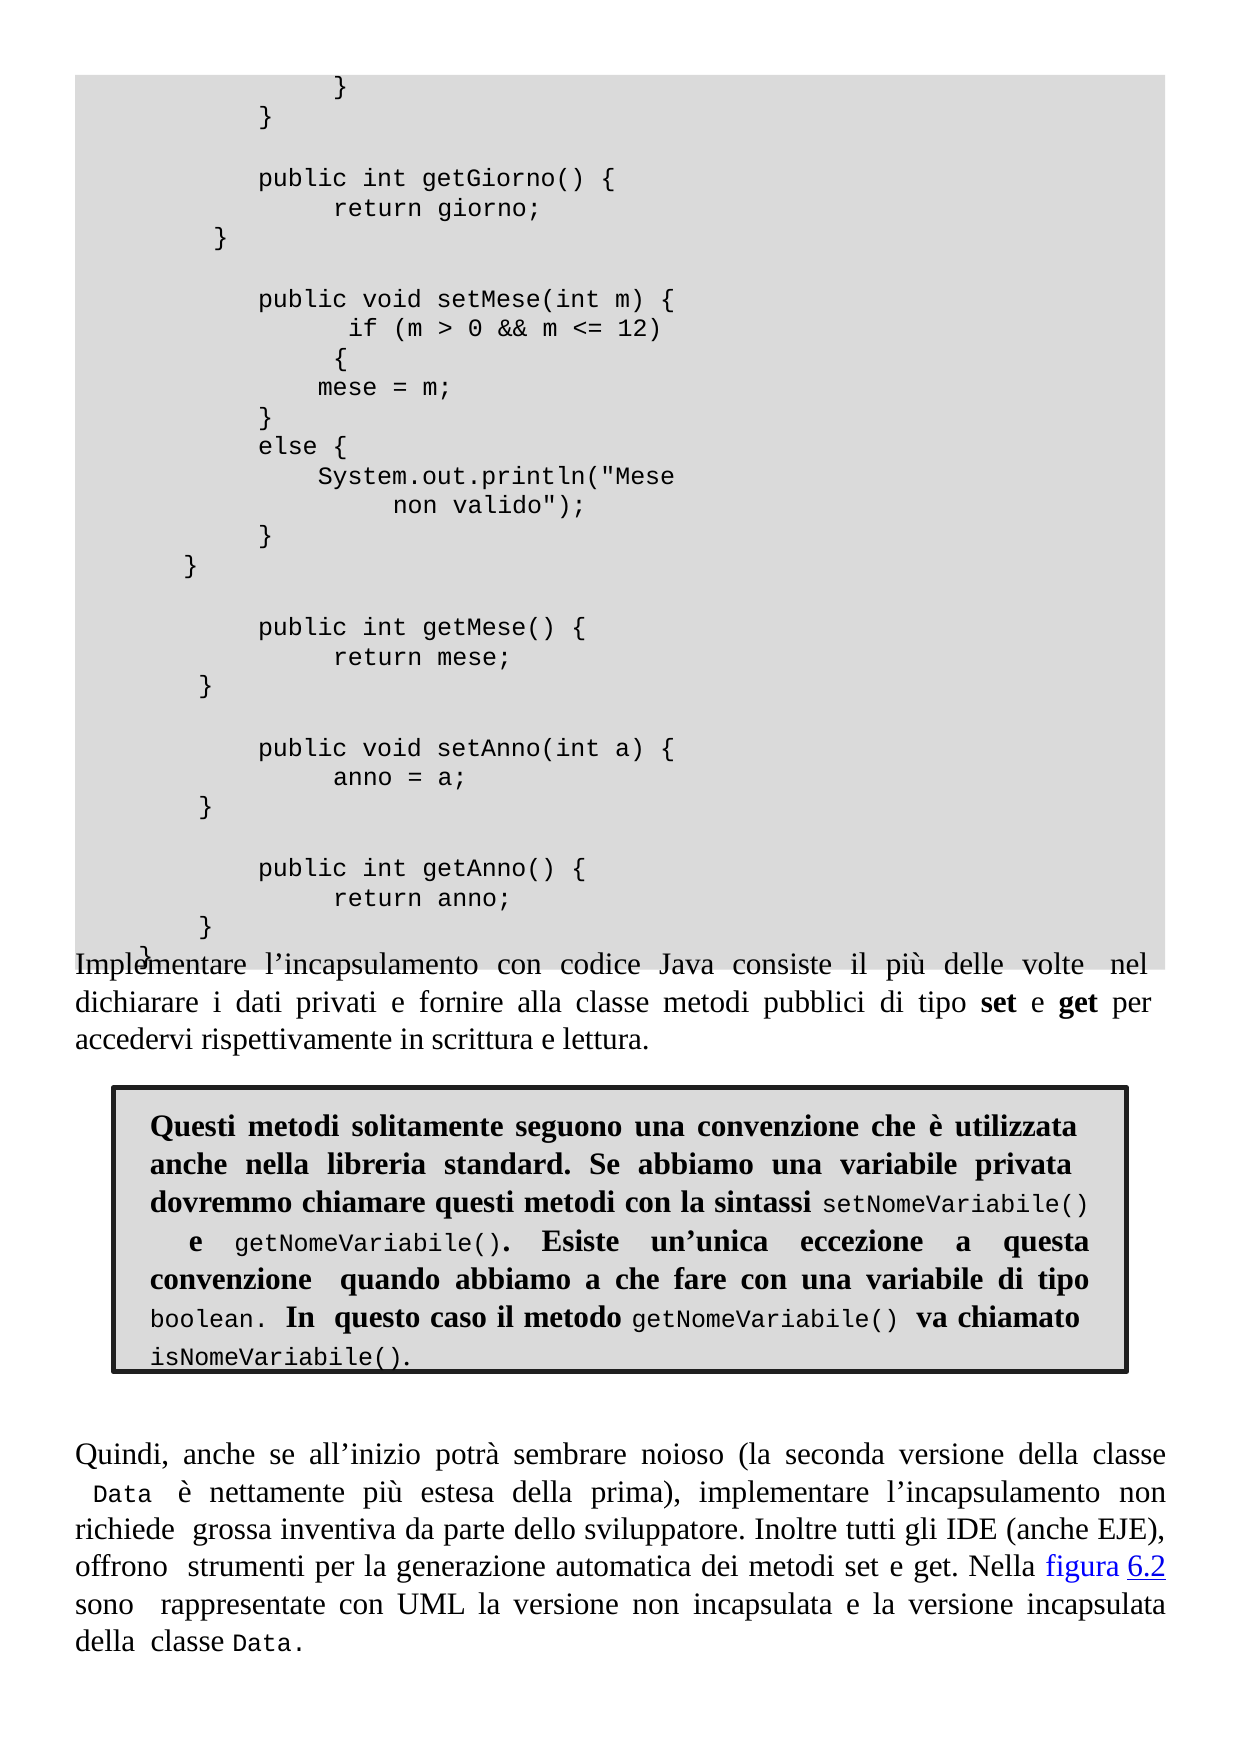

}
}

public int getGiorno() {  return giorno;
}

public void setMese(int m) {  if (m > 0 && m <= 12) {
mese = m;
}
else {
System.out.println("Mese non valido");
}
}

public int getMese() {  return mese;
}

public void setAnno(int a) {  anno = a;
}

public int getAnno() {  return anno;
}
}
Implementare l’incapsulamento con codice Java consiste il più delle volte nel  dichiarare i dati privati e fornire alla classe metodi pubblici di tipo set e get per  accedervi rispettivamente in scrittura e lettura.
Questi metodi solitamente seguono una convenzione che è utilizzata  anche nella libreria standard. Se abbiamo una variabile privata  dovremmo chiamare questi metodi con la sintassi setNomeVariabile()  e getNomeVariabile(). Esiste un’unica eccezione a questa convenzione  quando abbiamo a che fare con una variabile di tipo boolean. In  questo caso il metodo getNomeVariabile() va chiamato  isNomeVariabile().
Quindi, anche se all’inizio potrà sembrare noioso (la seconda versione della classe  Data è nettamente più estesa della prima), implementare l’incapsulamento non richiede  grossa inventiva da parte dello sviluppatore. Inoltre tutti gli IDE (anche EJE), offrono  strumenti per la generazione automatica dei metodi set e get. Nella figura 6.2 sono  rappresentate con UML la versione non incapsulata e la versione incapsulata della  classe Data.